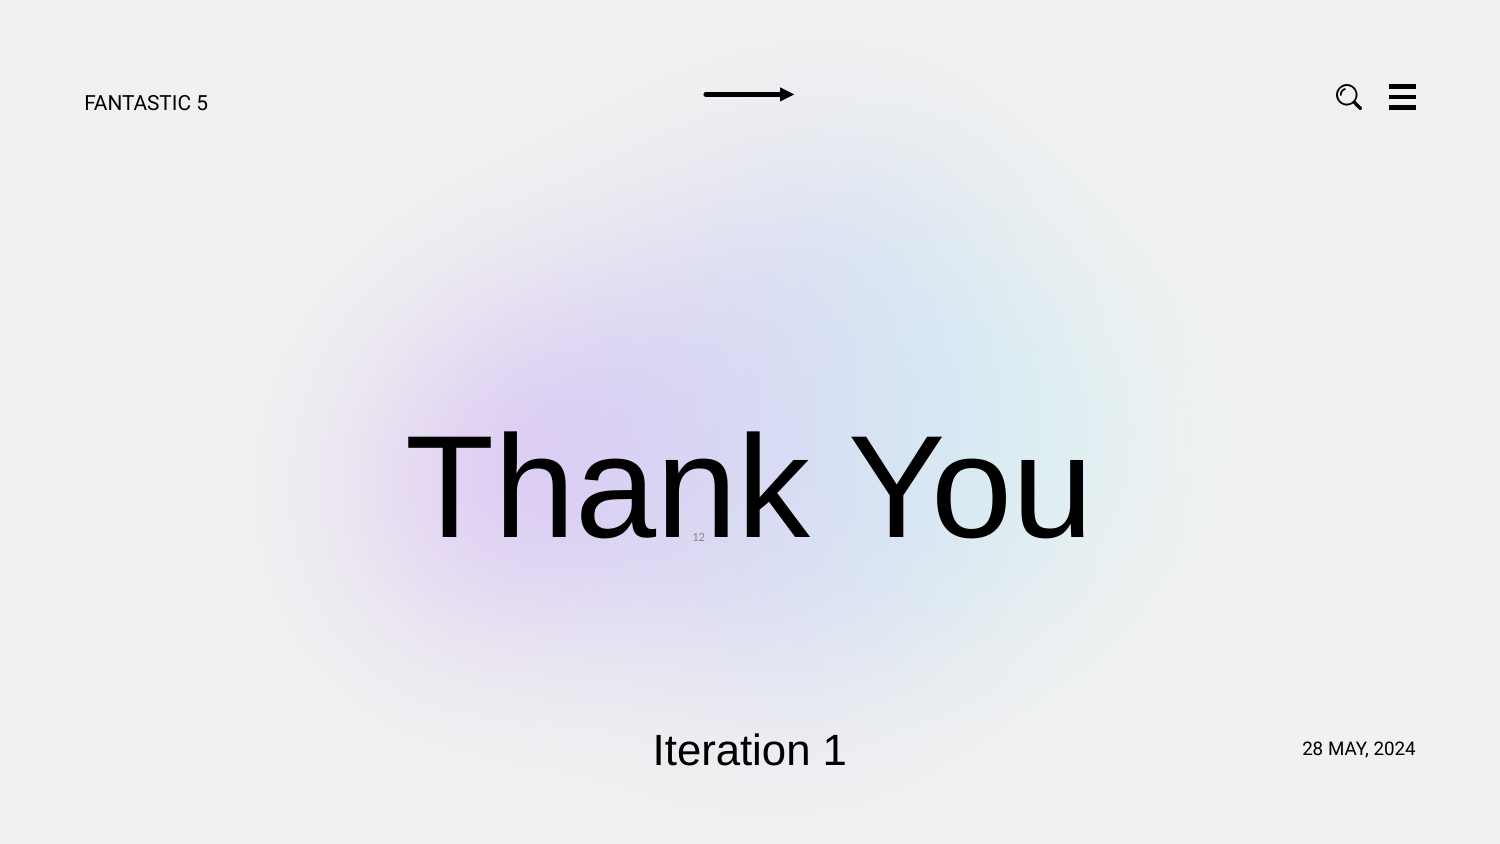

FANTASTIC 5

Thank You
12
Iteration 1
28 MAY, 2024